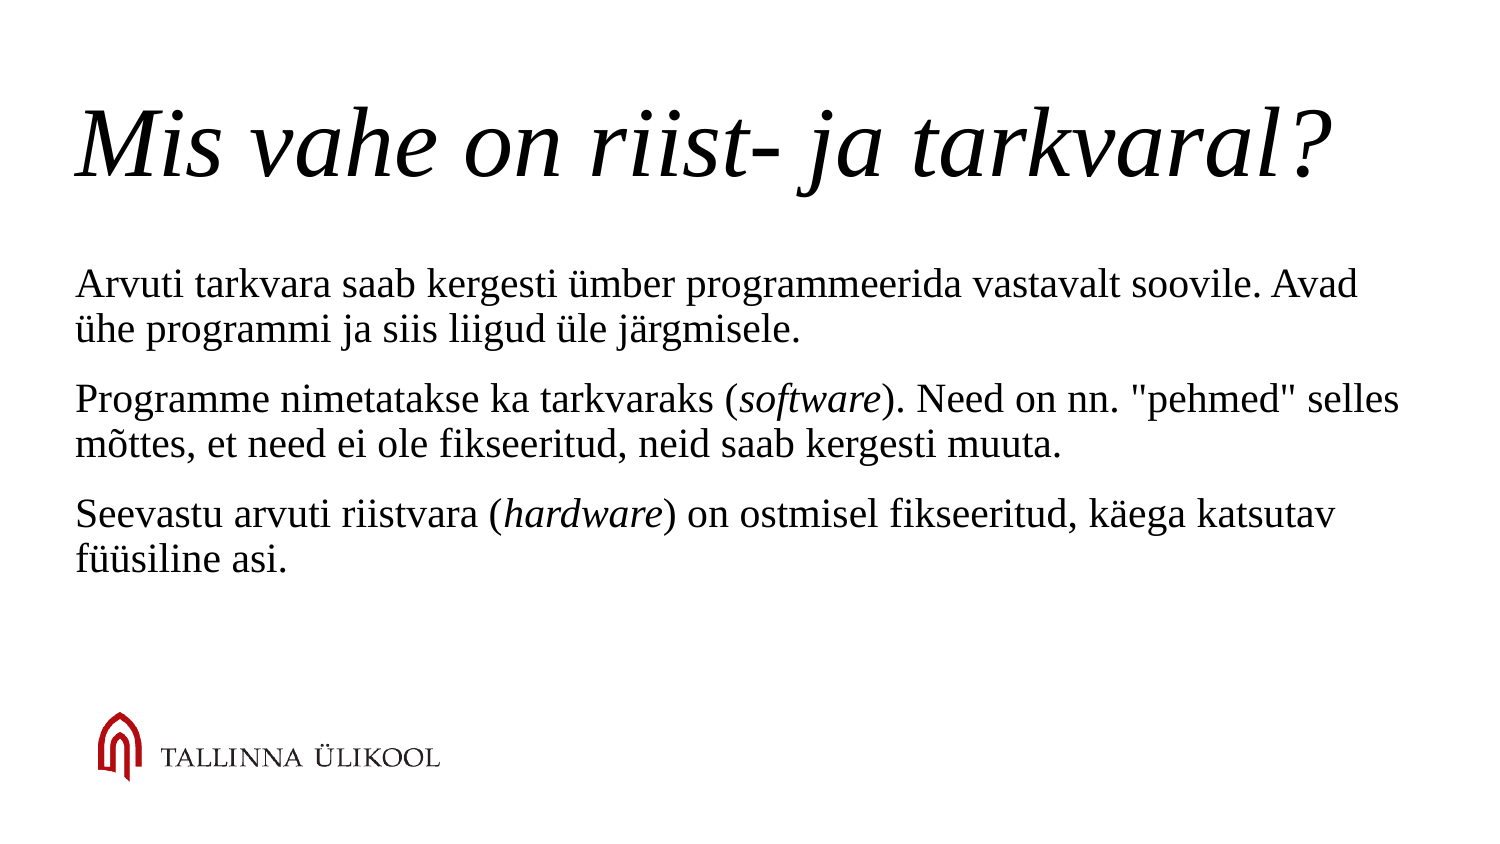

# Mis vahe on riist- ja tarkvaral?
Arvuti tarkvara saab kergesti ümber programmeerida vastavalt soovile. Avad ühe programmi ja siis liigud üle järgmisele.
Programme nimetatakse ka tarkvaraks (software). Need on nn. "pehmed" selles mõttes, et need ei ole fikseeritud, neid saab kergesti muuta.
Seevastu arvuti riistvara (hardware) on ostmisel fikseeritud, käega katsutav füüsiline asi.